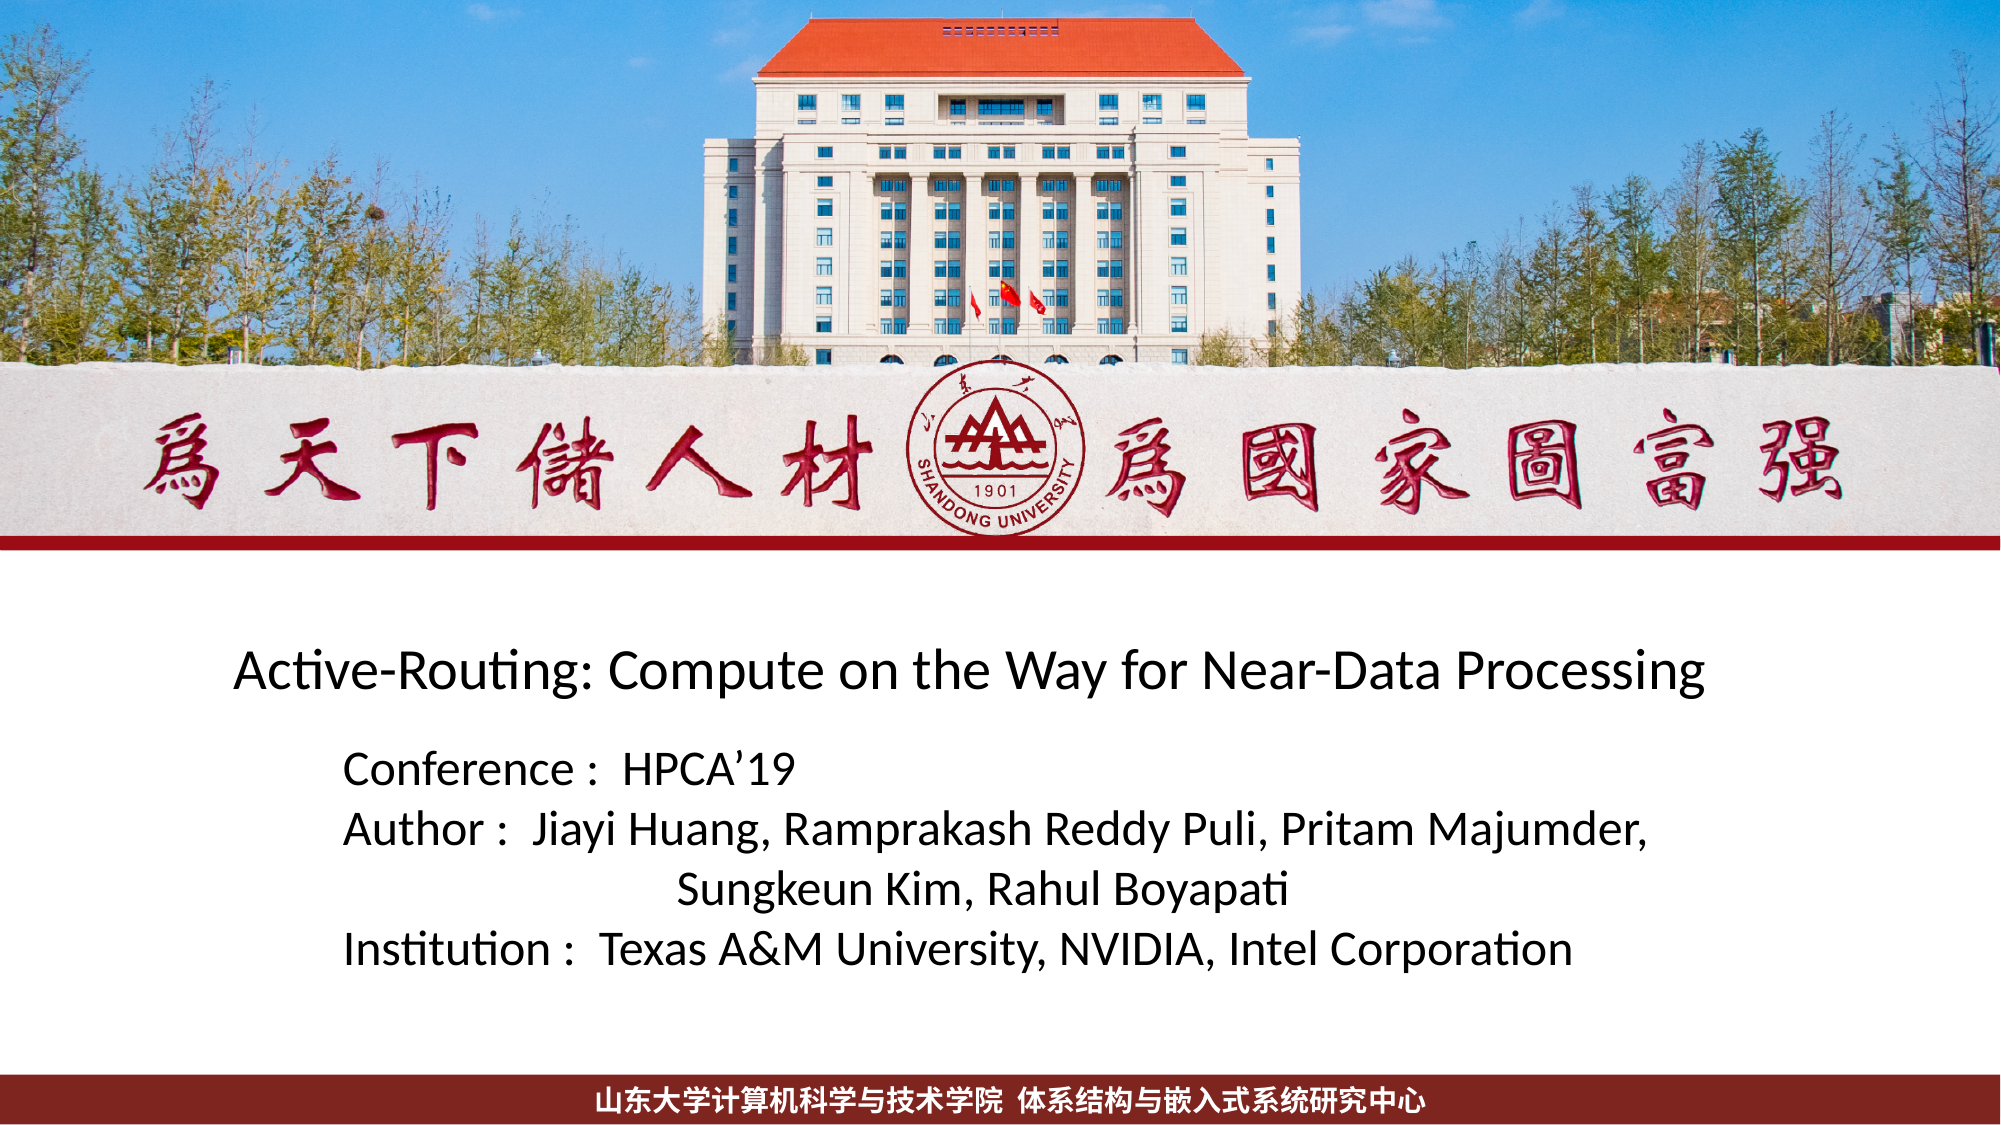

Active-Routing: Compute on the Way for Near-Data Processing
Conference :  HPCA’19
Author :  Jiayi Huang, Ramprakash Reddy Puli, Pritam Majumder,  		   Sungkeun Kim, Rahul Boyapati
Institution :  Texas A&M University, NVIDIA, Intel Corporation